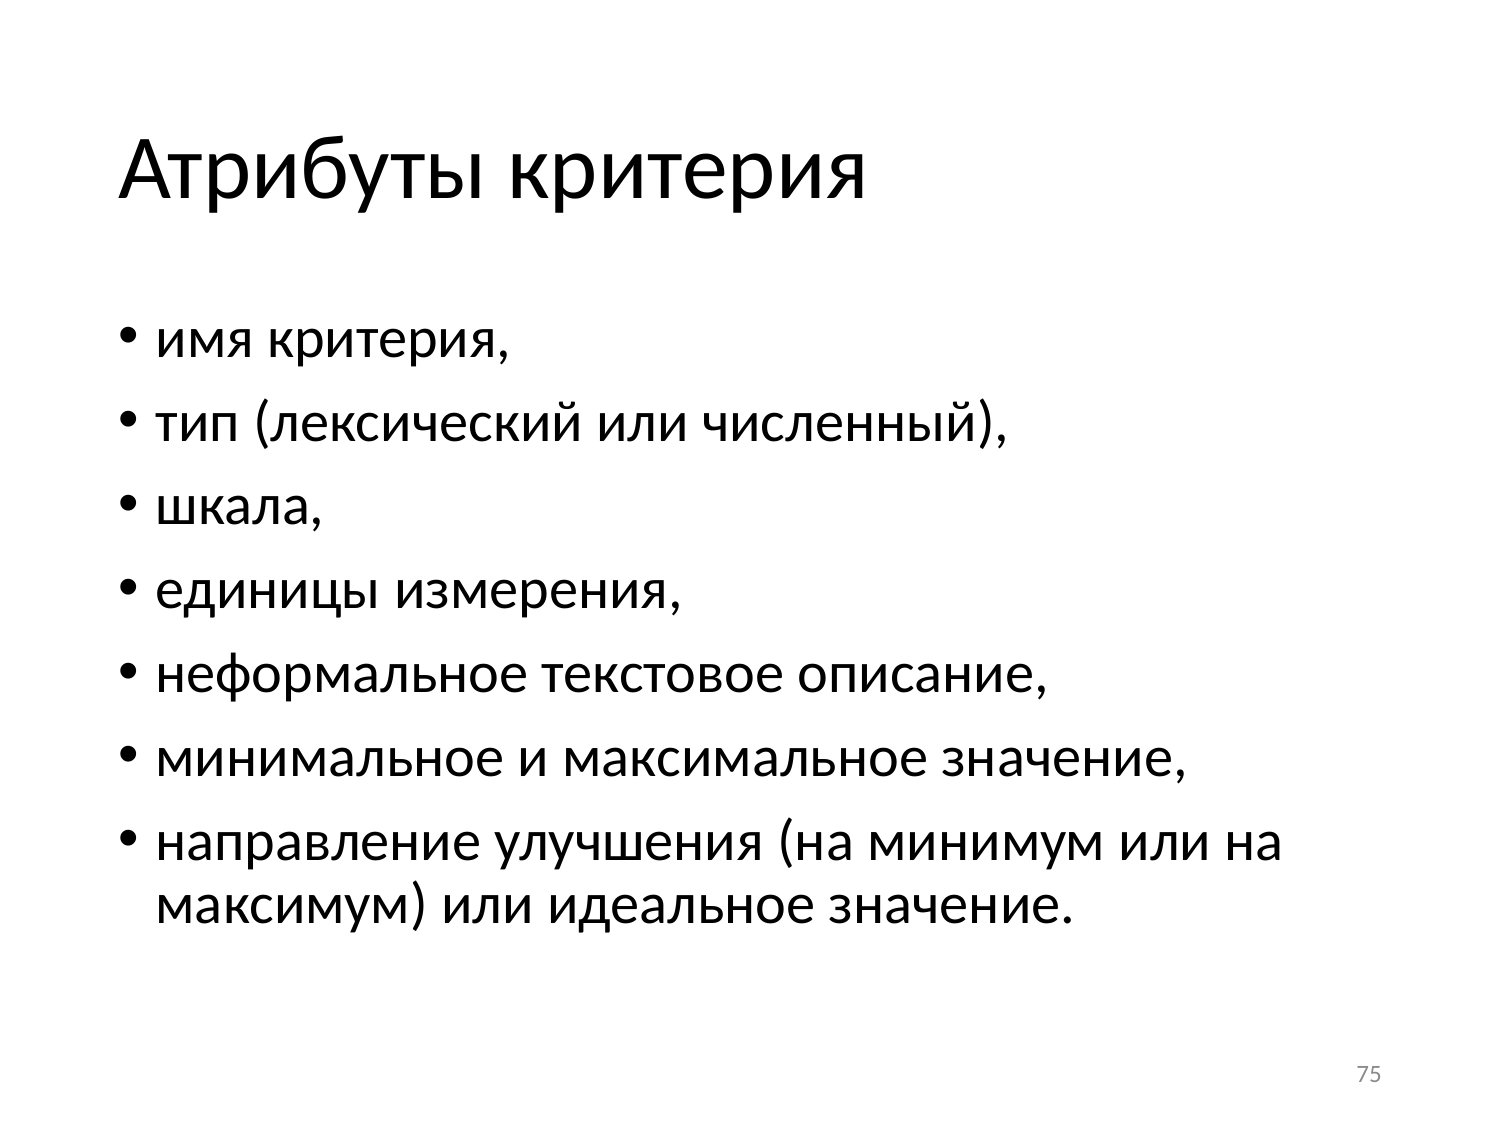

# Атрибуты критерия
имя критерия,
тип (лексический или численный),
шкала,
единицы измерения,
неформальное текстовое описание,
минимальное и максимальное значение,
направление улучшения (на минимум или на максимум) или идеальное значение.
75